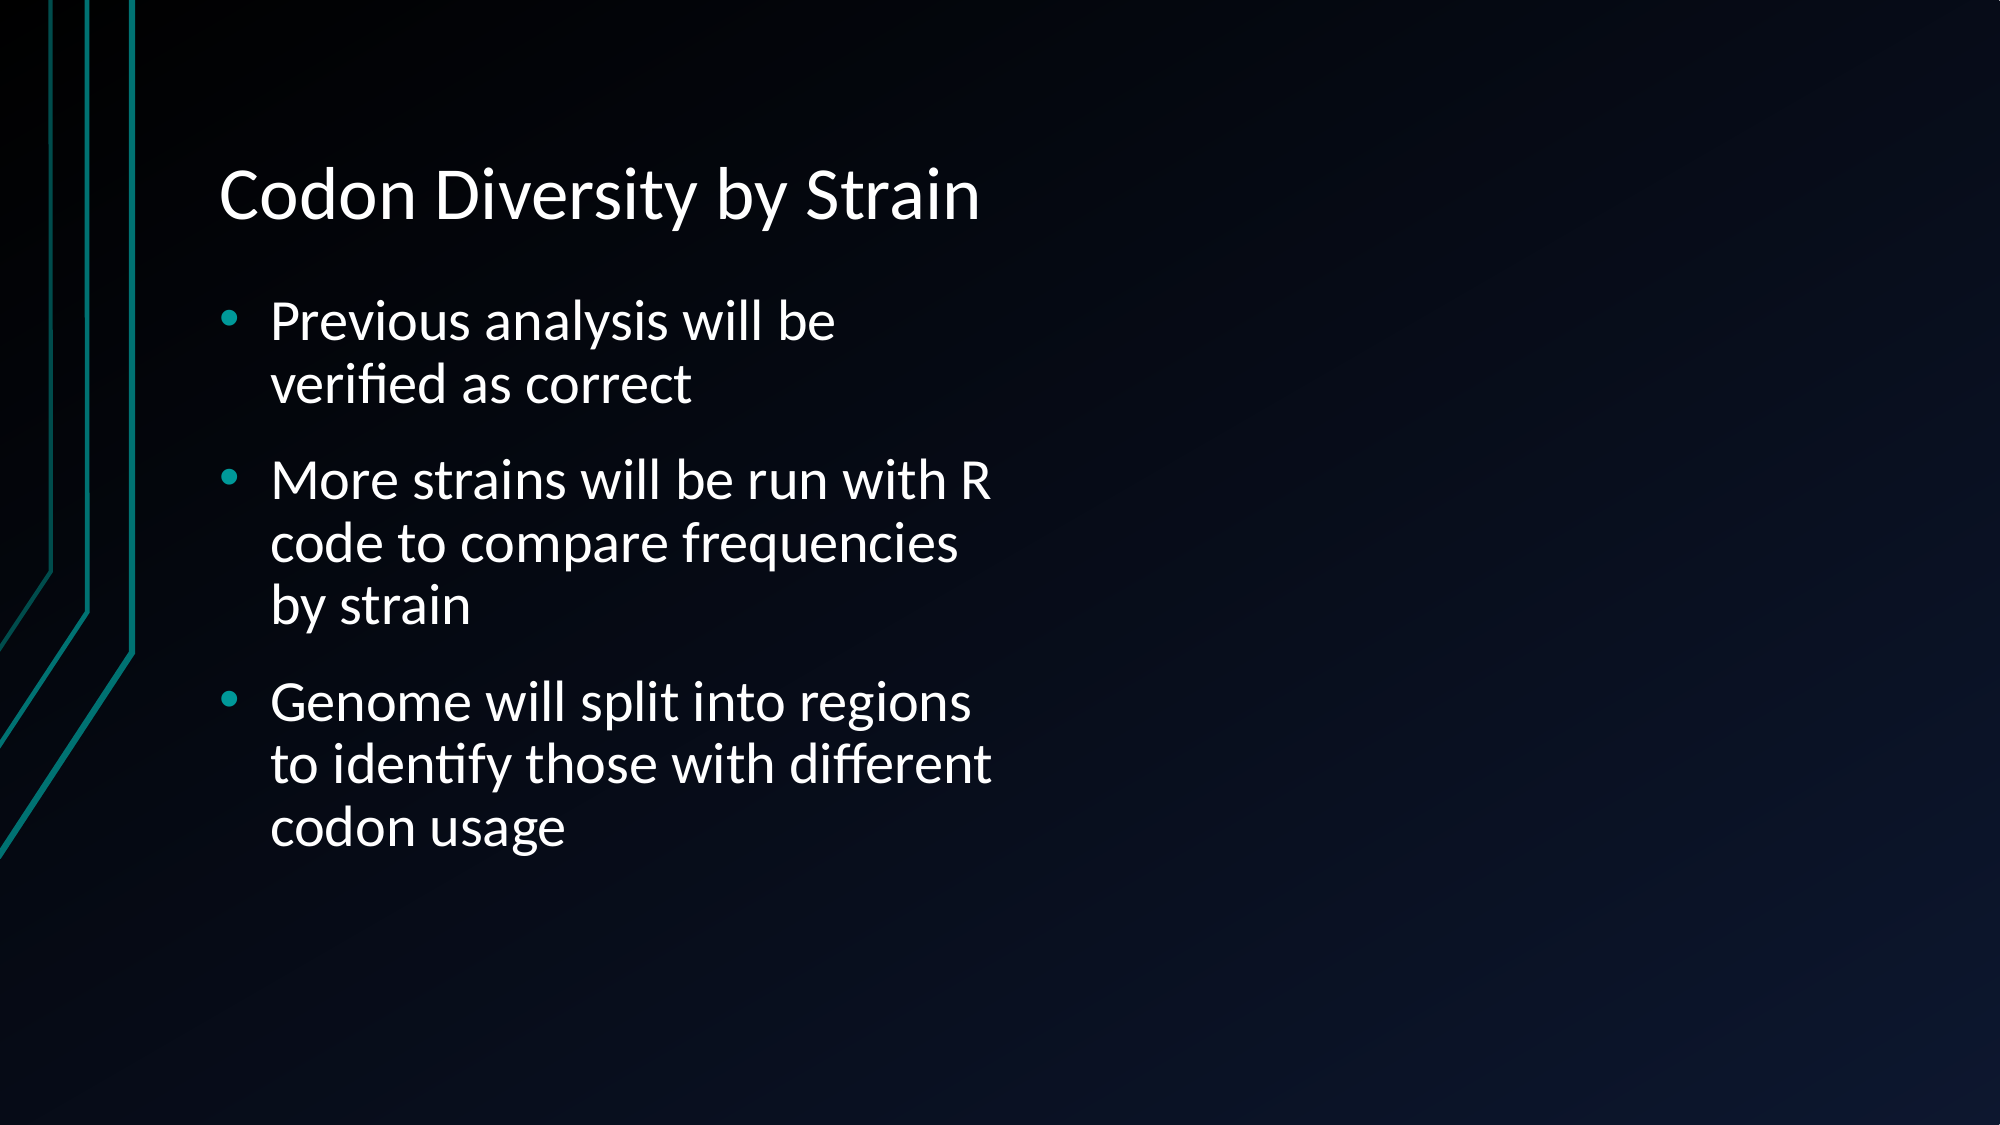

# Codon Diversity by Strain
Previous analysis will be verified as correct
More strains will be run with R code to compare frequencies by strain
Genome will split into regions to identify those with different codon usage